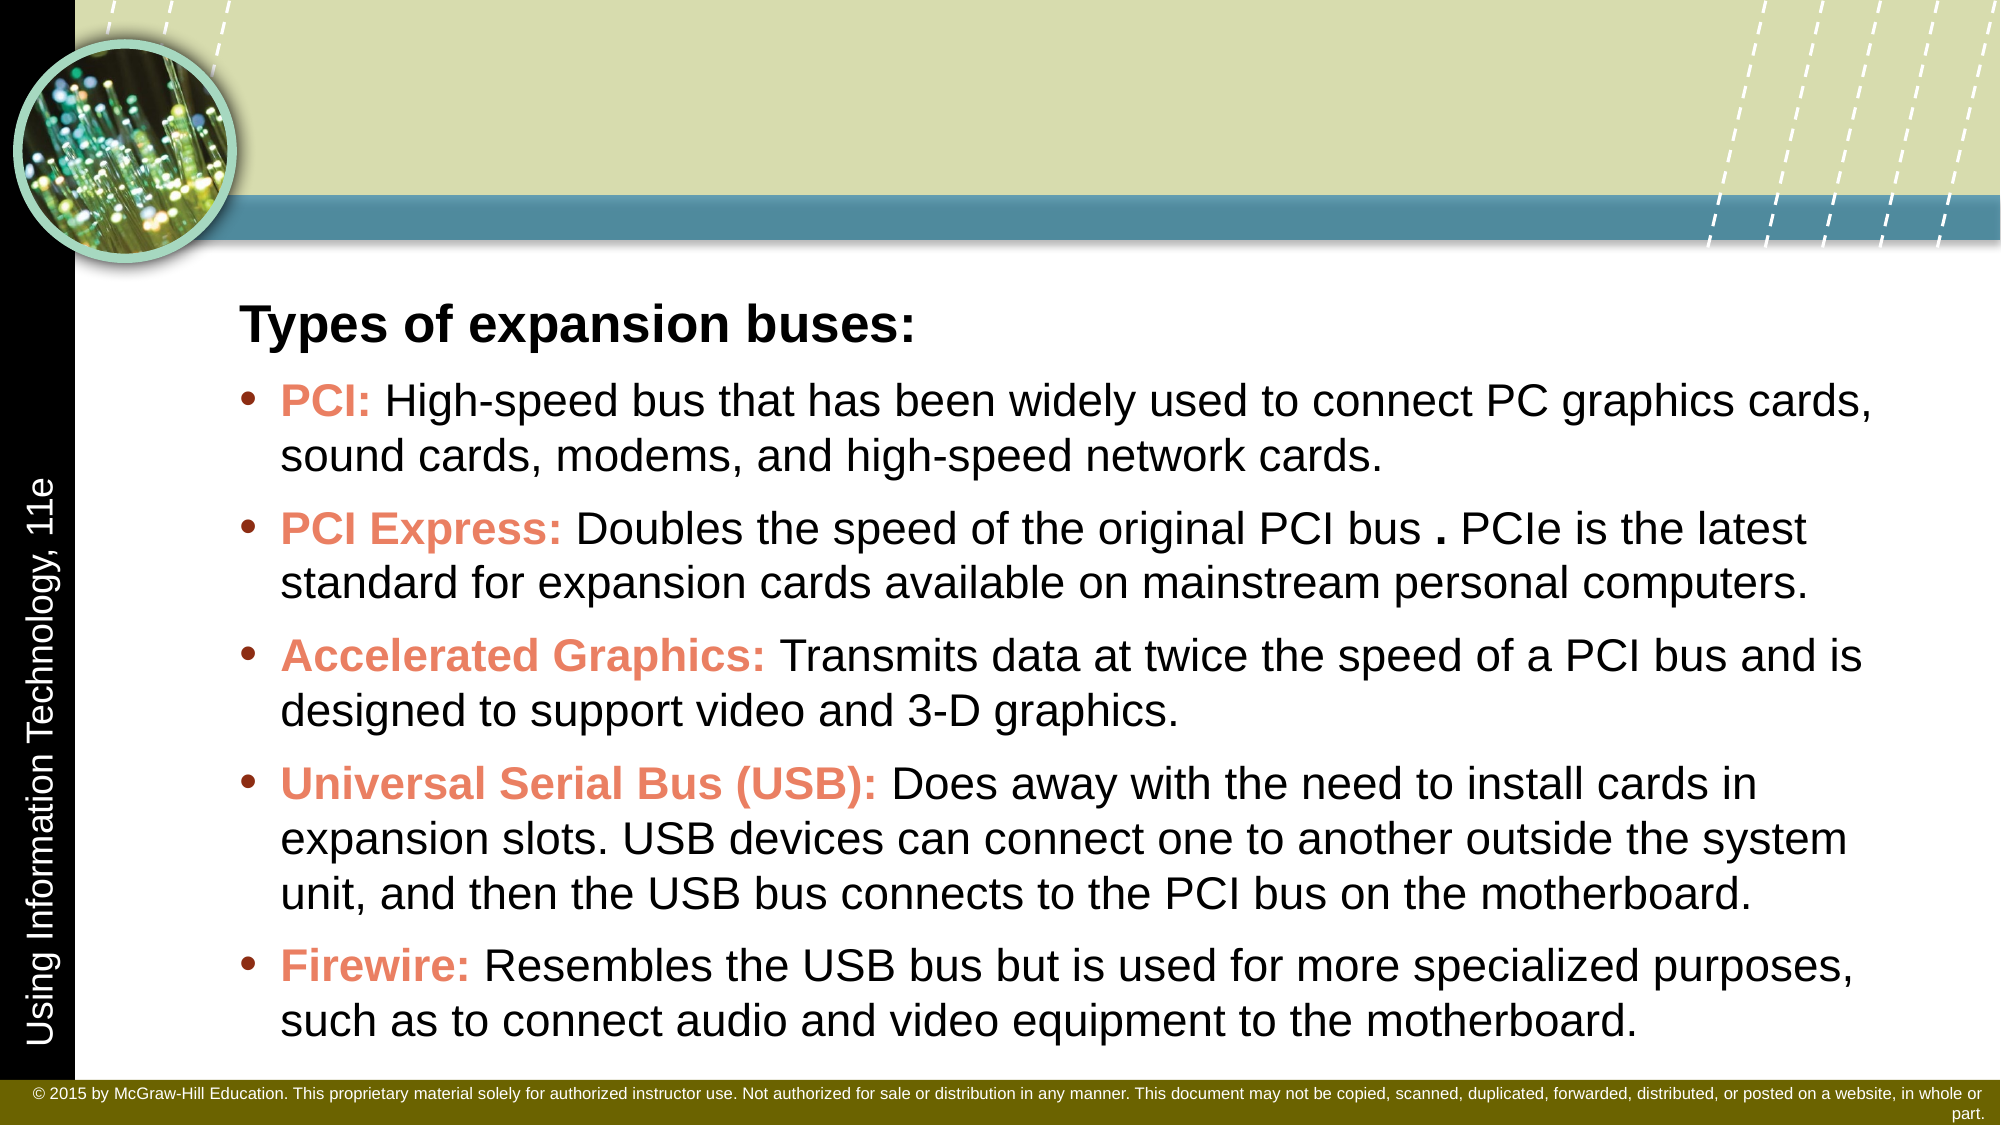

Types of expansion buses:
PCI: High-speed bus that has been widely used to connect PC graphics cards, sound cards, modems, and high-speed network cards.
PCI Express: Doubles the speed of the original PCI bus . PCIe is the latest standard for expansion cards available on mainstream personal computers.
Accelerated Graphics: Transmits data at twice the speed of a PCI bus and is designed to support video and 3-D graphics.
Universal Serial Bus (USB): Does away with the need to install cards in expansion slots. USB devices can connect one to another outside the system unit, and then the USB bus connects to the PCI bus on the motherboard.
Firewire: Resembles the USB bus but is used for more specialized purposes, such as to connect audio and video equipment to the motherboard.